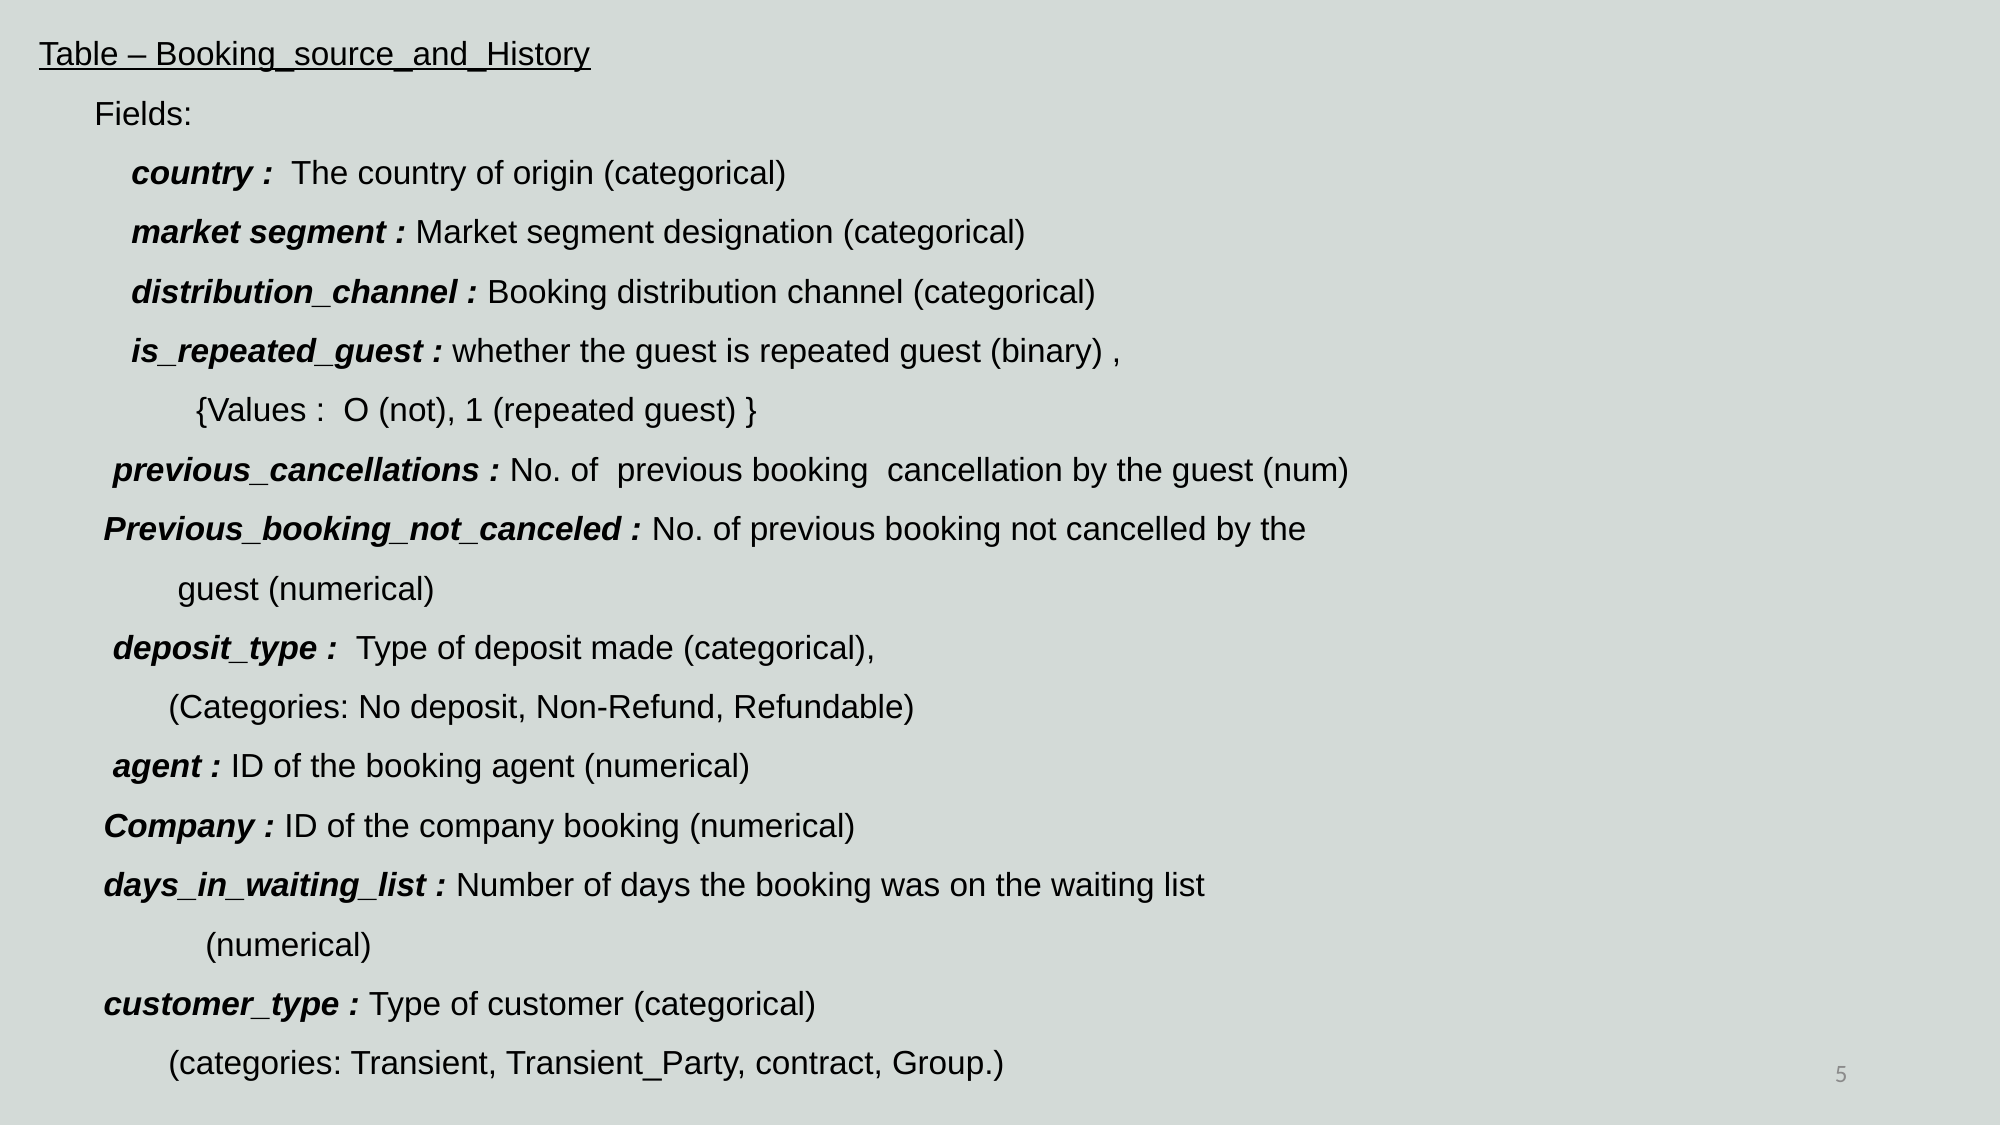

Table – Booking_source_and_History
      Fields:
          country :  The country of origin (categorical)
          market segment : Market segment designation (categorical)
          distribution_channel : Booking distribution channel (categorical)
          is_repeated_guest : whether the guest is repeated guest (binary) ,
                 {Values :  O (not), 1 (repeated guest) }
        previous_cancellations : No. of  previous booking  cancellation by the guest (num)
       Previous_booking_not_canceled : No. of previous booking not cancelled by the
               guest (numerical)
        deposit_type :  Type of deposit made (categorical),
              (Categories: No deposit, Non-Refund, Refundable)
        agent : ID of the booking agent (numerical)
       Company : ID of the company booking (numerical)
       days_in_waiting_list : Number of days the booking was on the waiting list
                  (numerical)
       customer_type : Type of customer (categorical)
              (categories: Transient, Transient_Party, contract, Group.)

5